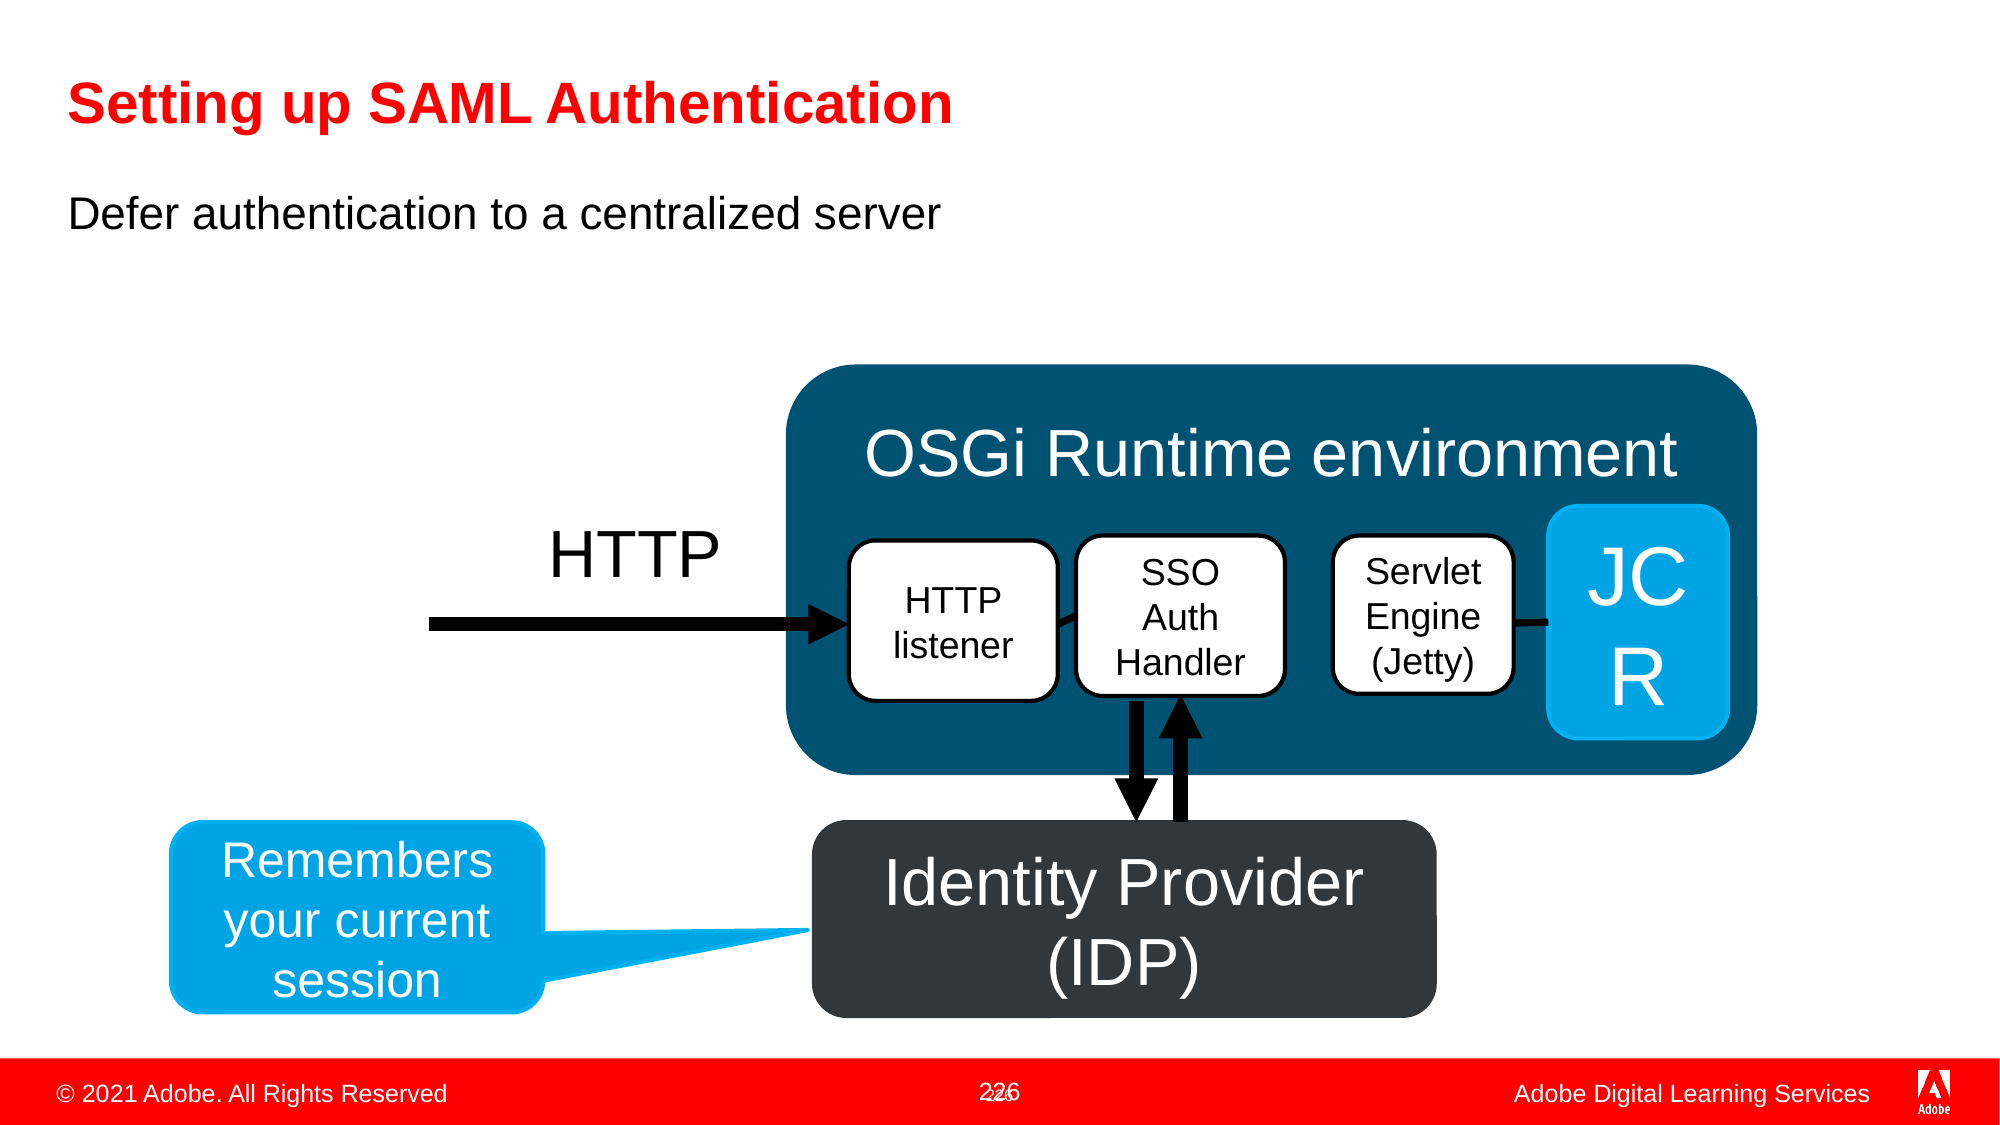

# Setting up SAML Authentication
Defer authentication to a centralized server

OSGi Runtime environment

HTTP
JCR
SSO Auth Handler
Servlet Engine (Jetty)
HTTP listener
Remembers your current session
Identity Provider (IDP)
226